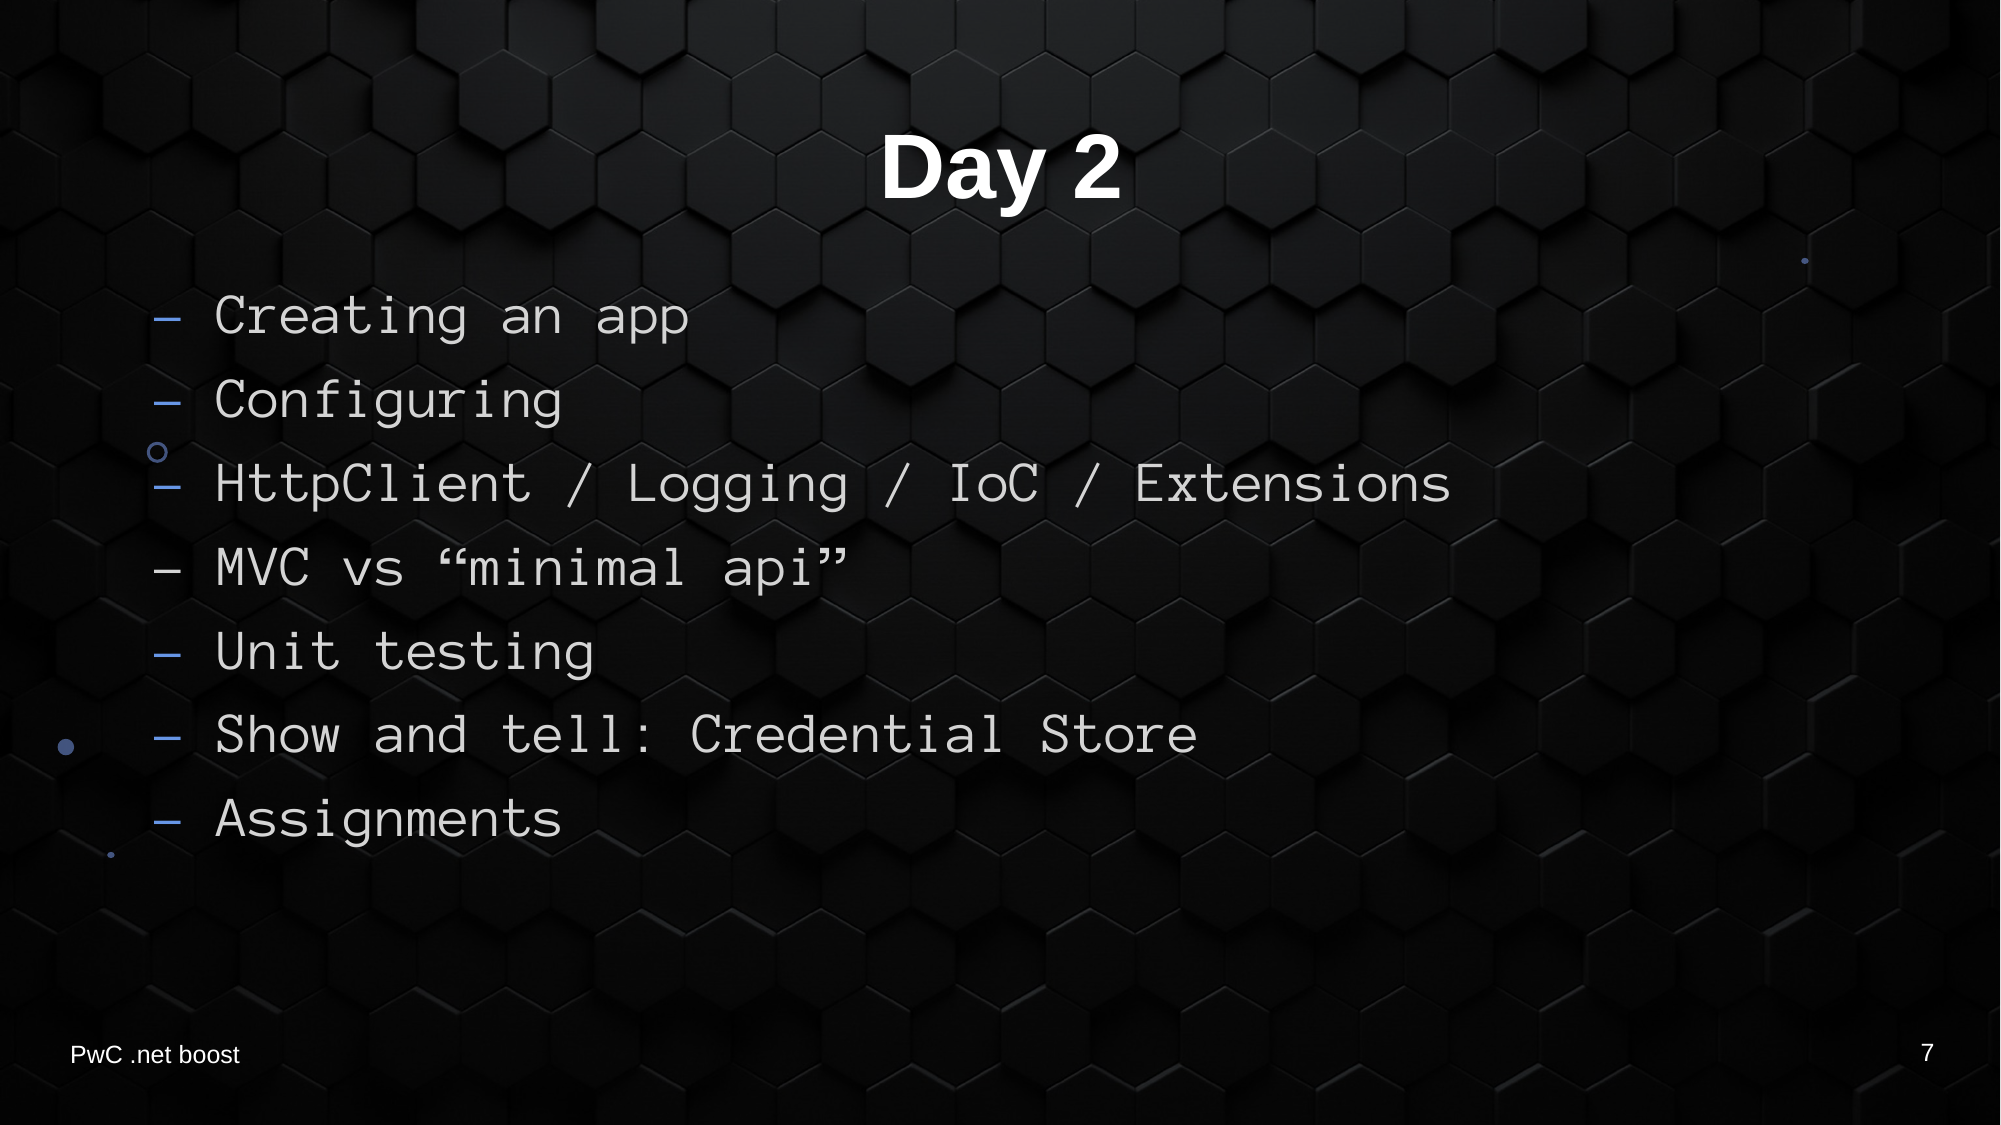

# Day 2
- Creating an app
- Configuring
- HttpClient / Logging / IoC / Extensions
- MVC vs “minimal api”
- Unit testing
- Show and tell: Credential Store
- Assignments

7
PwC .net boost